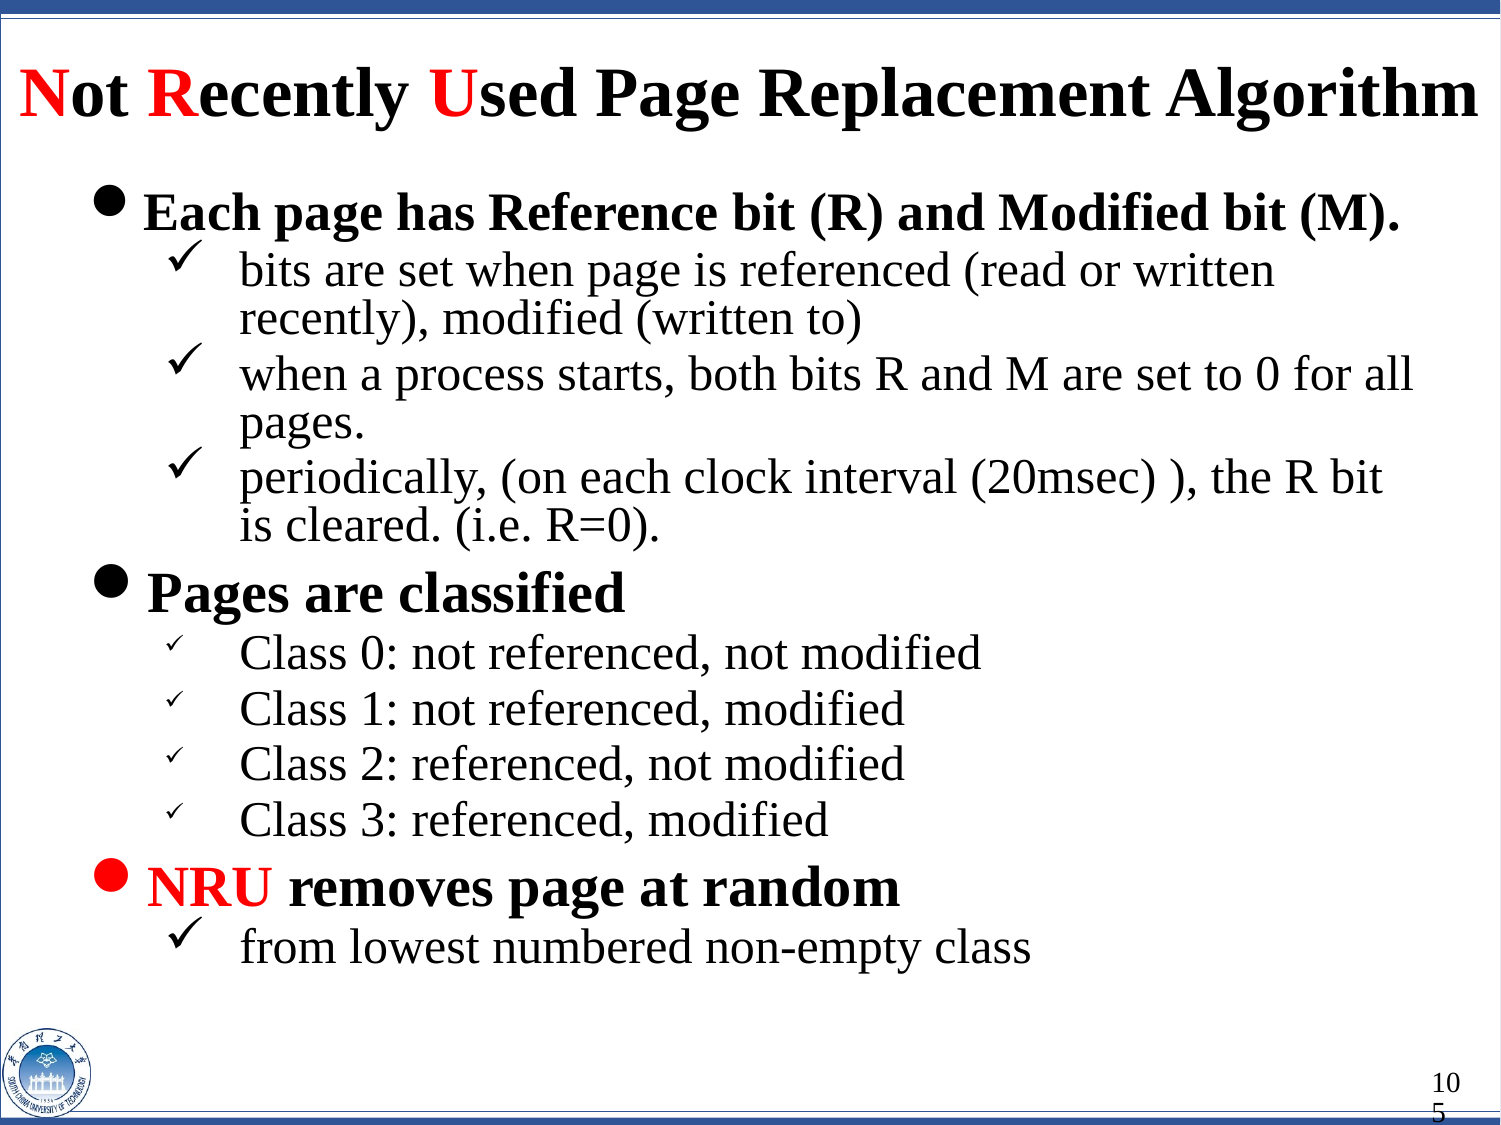

Not Recently Used Page Replacement Algorithm
Each page has Reference bit (R) and Modified bit (M).
bits are set when page is referenced (read or written recently), modified (written to)
when a process starts, both bits R and M are set to 0 for all pages.
periodically, (on each clock interval (20msec) ), the R bit is cleared. (i.e. R=0).
Pages are classified
Class 0: not referenced, not modified
Class 1: not referenced, modified
Class 2: referenced, not modified
Class 3: referenced, modified
NRU removes page at random
from lowest numbered non-empty class
105